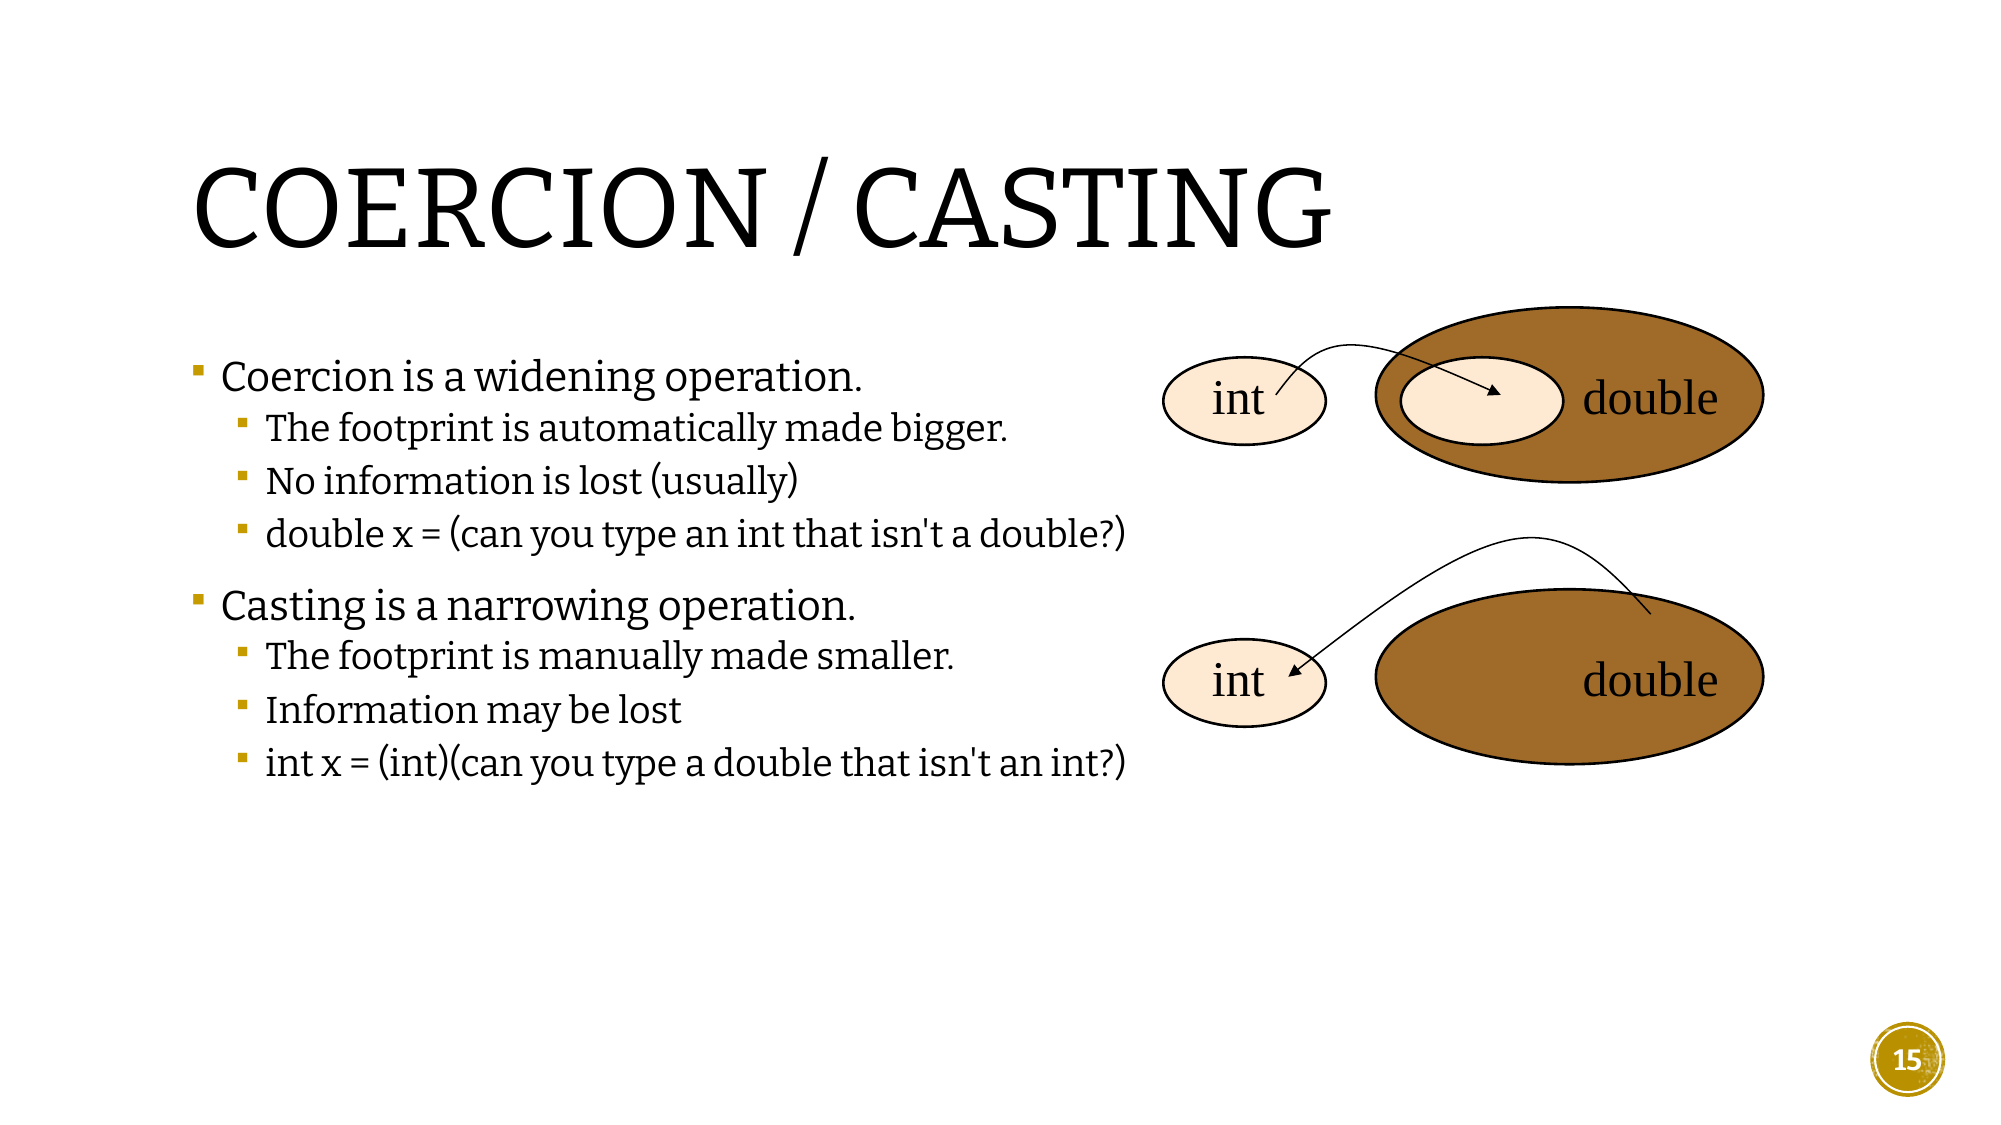

# Coercion / Casting

int

double
Coercion is a widening operation.
The footprint is automatically made bigger.
No information is lost (usually)
double x = (can you type an int that isn't a double?)
Casting is a narrowing operation.
The footprint is manually made smaller.
Information may be lost
int x = (int)(can you type a double that isn't an int?)

int
double
15